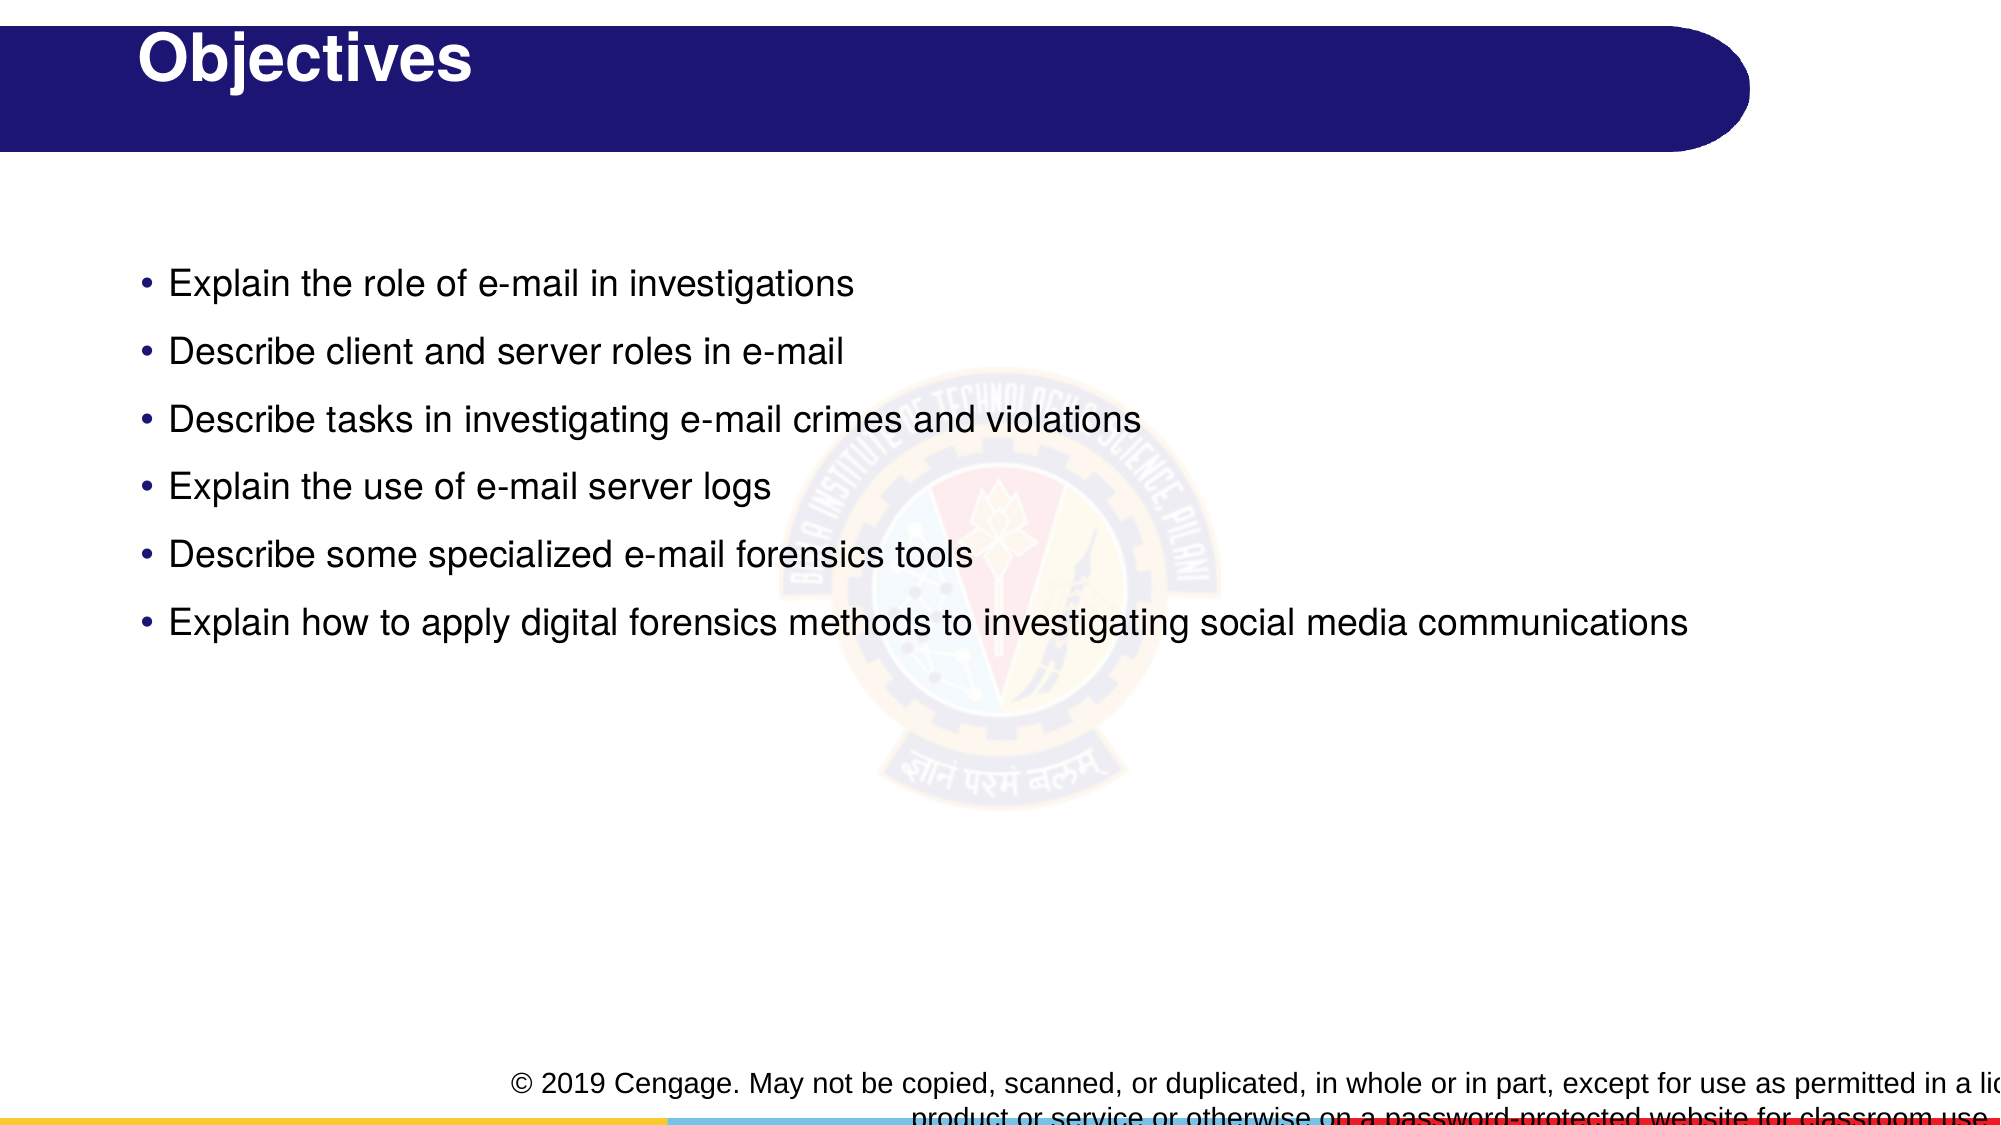

# Objectives

Explain the role of e-mail in investigations
Describe client and server roles in e-mail
Describe tasks in investigating e-mail crimes and violations
Explain the use of e-mail server logs
Describe some specialized e-mail forensics tools
Explain how to apply digital forensics methods to investigating social media communications
© 2019 Cengage. May not be copied, scanned, or duplicated, in whole or in part, except for use as permitted in a license distributed with a certain product or service or otherwise on a password-protected website for classroom use.